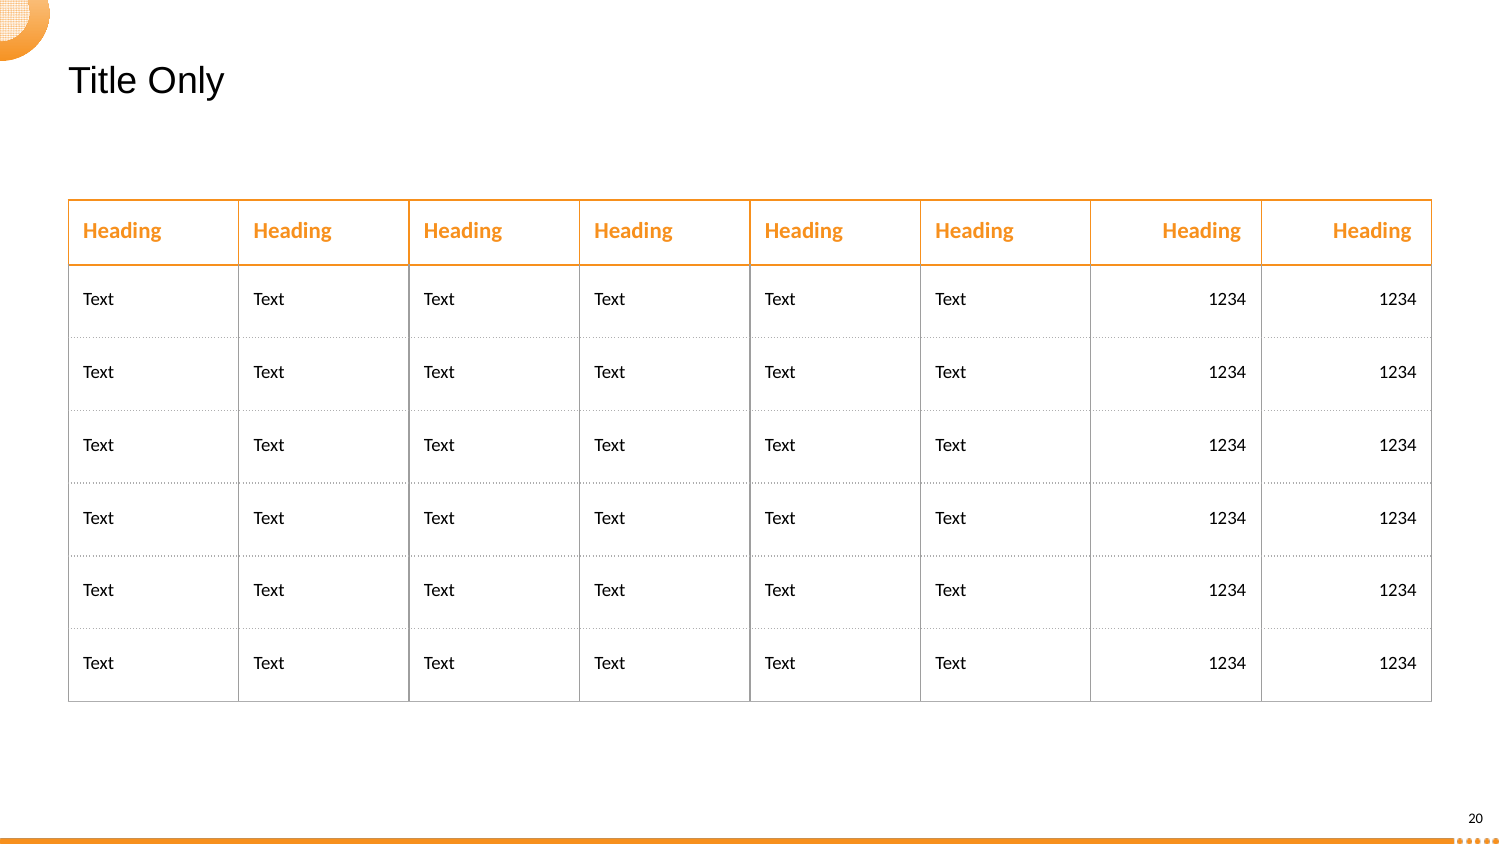

# Title Only
| Heading | Heading | Heading | Heading | Heading | Heading | Heading | Heading |
| --- | --- | --- | --- | --- | --- | --- | --- |
| Text | Text | Text | Text | Text | Text | 1234 | 1234 |
| Text | Text | Text | Text | Text | Text | 1234 | 1234 |
| Text | Text | Text | Text | Text | Text | 1234 | 1234 |
| Text | Text | Text | Text | Text | Text | 1234 | 1234 |
| Text | Text | Text | Text | Text | Text | 1234 | 1234 |
| Text | Text | Text | Text | Text | Text | 1234 | 1234 |